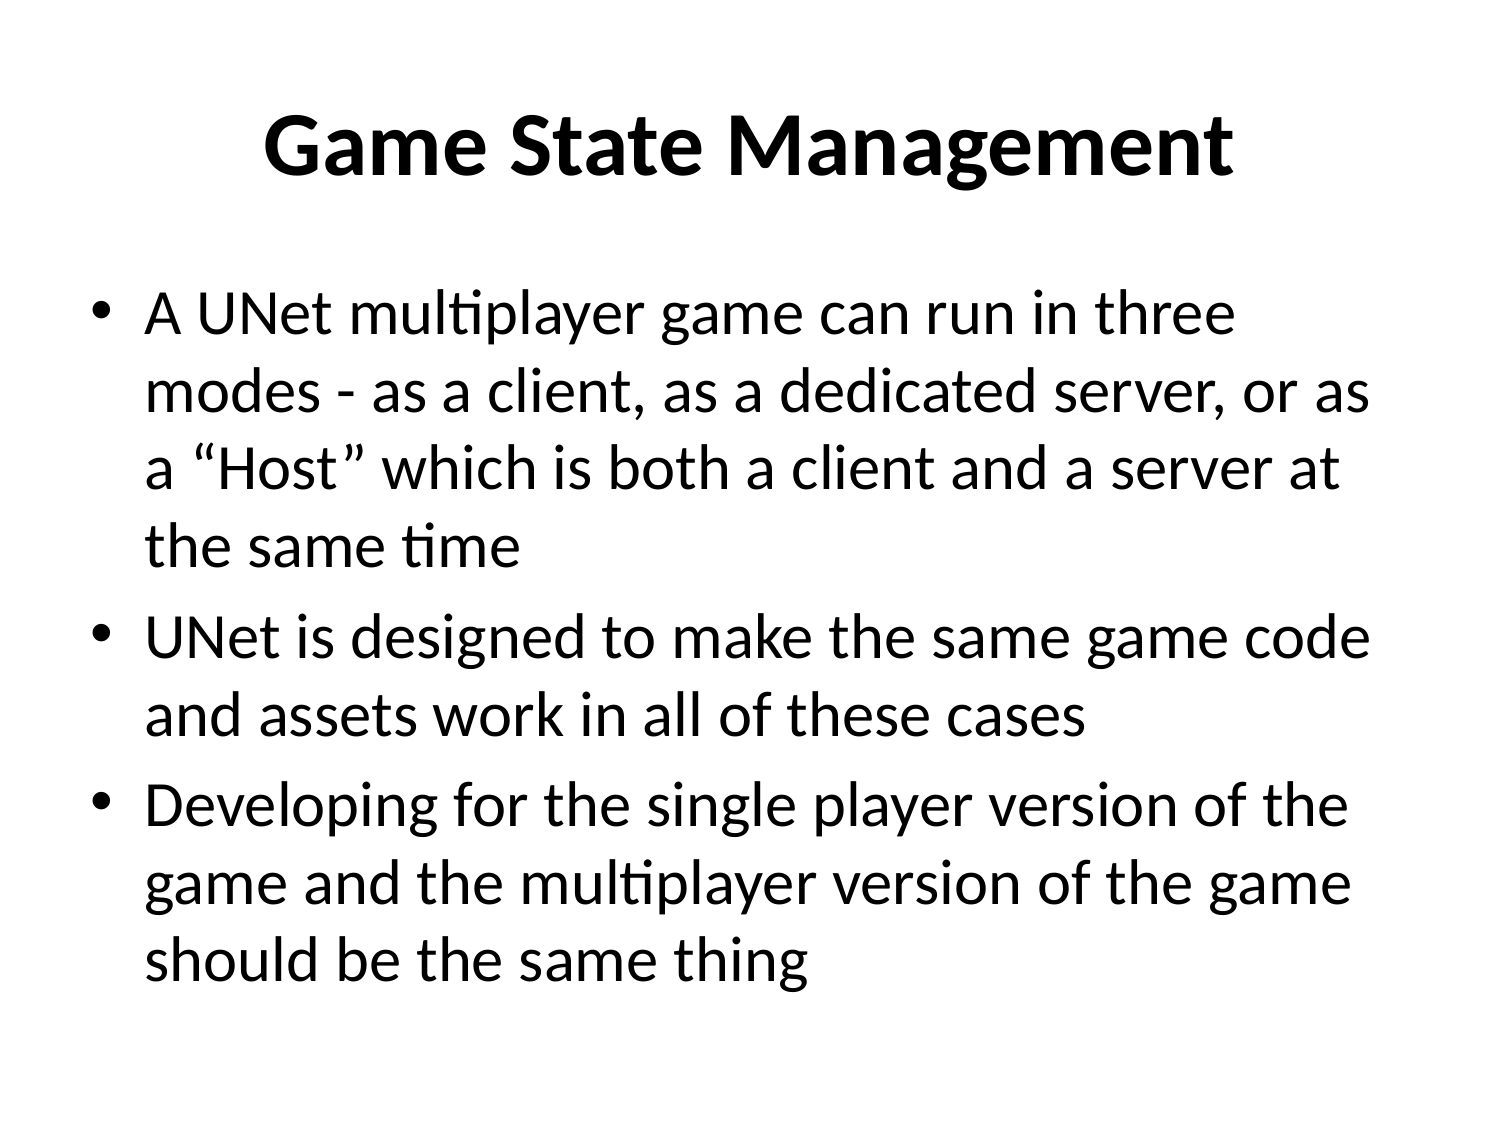

# Game State Management
A UNet multiplayer game can run in three modes - as a client, as a dedicated server, or as a “Host” which is both a client and a server at the same time
UNet is designed to make the same game code and assets work in all of these cases
Developing for the single player version of the game and the multiplayer version of the game should be the same thing